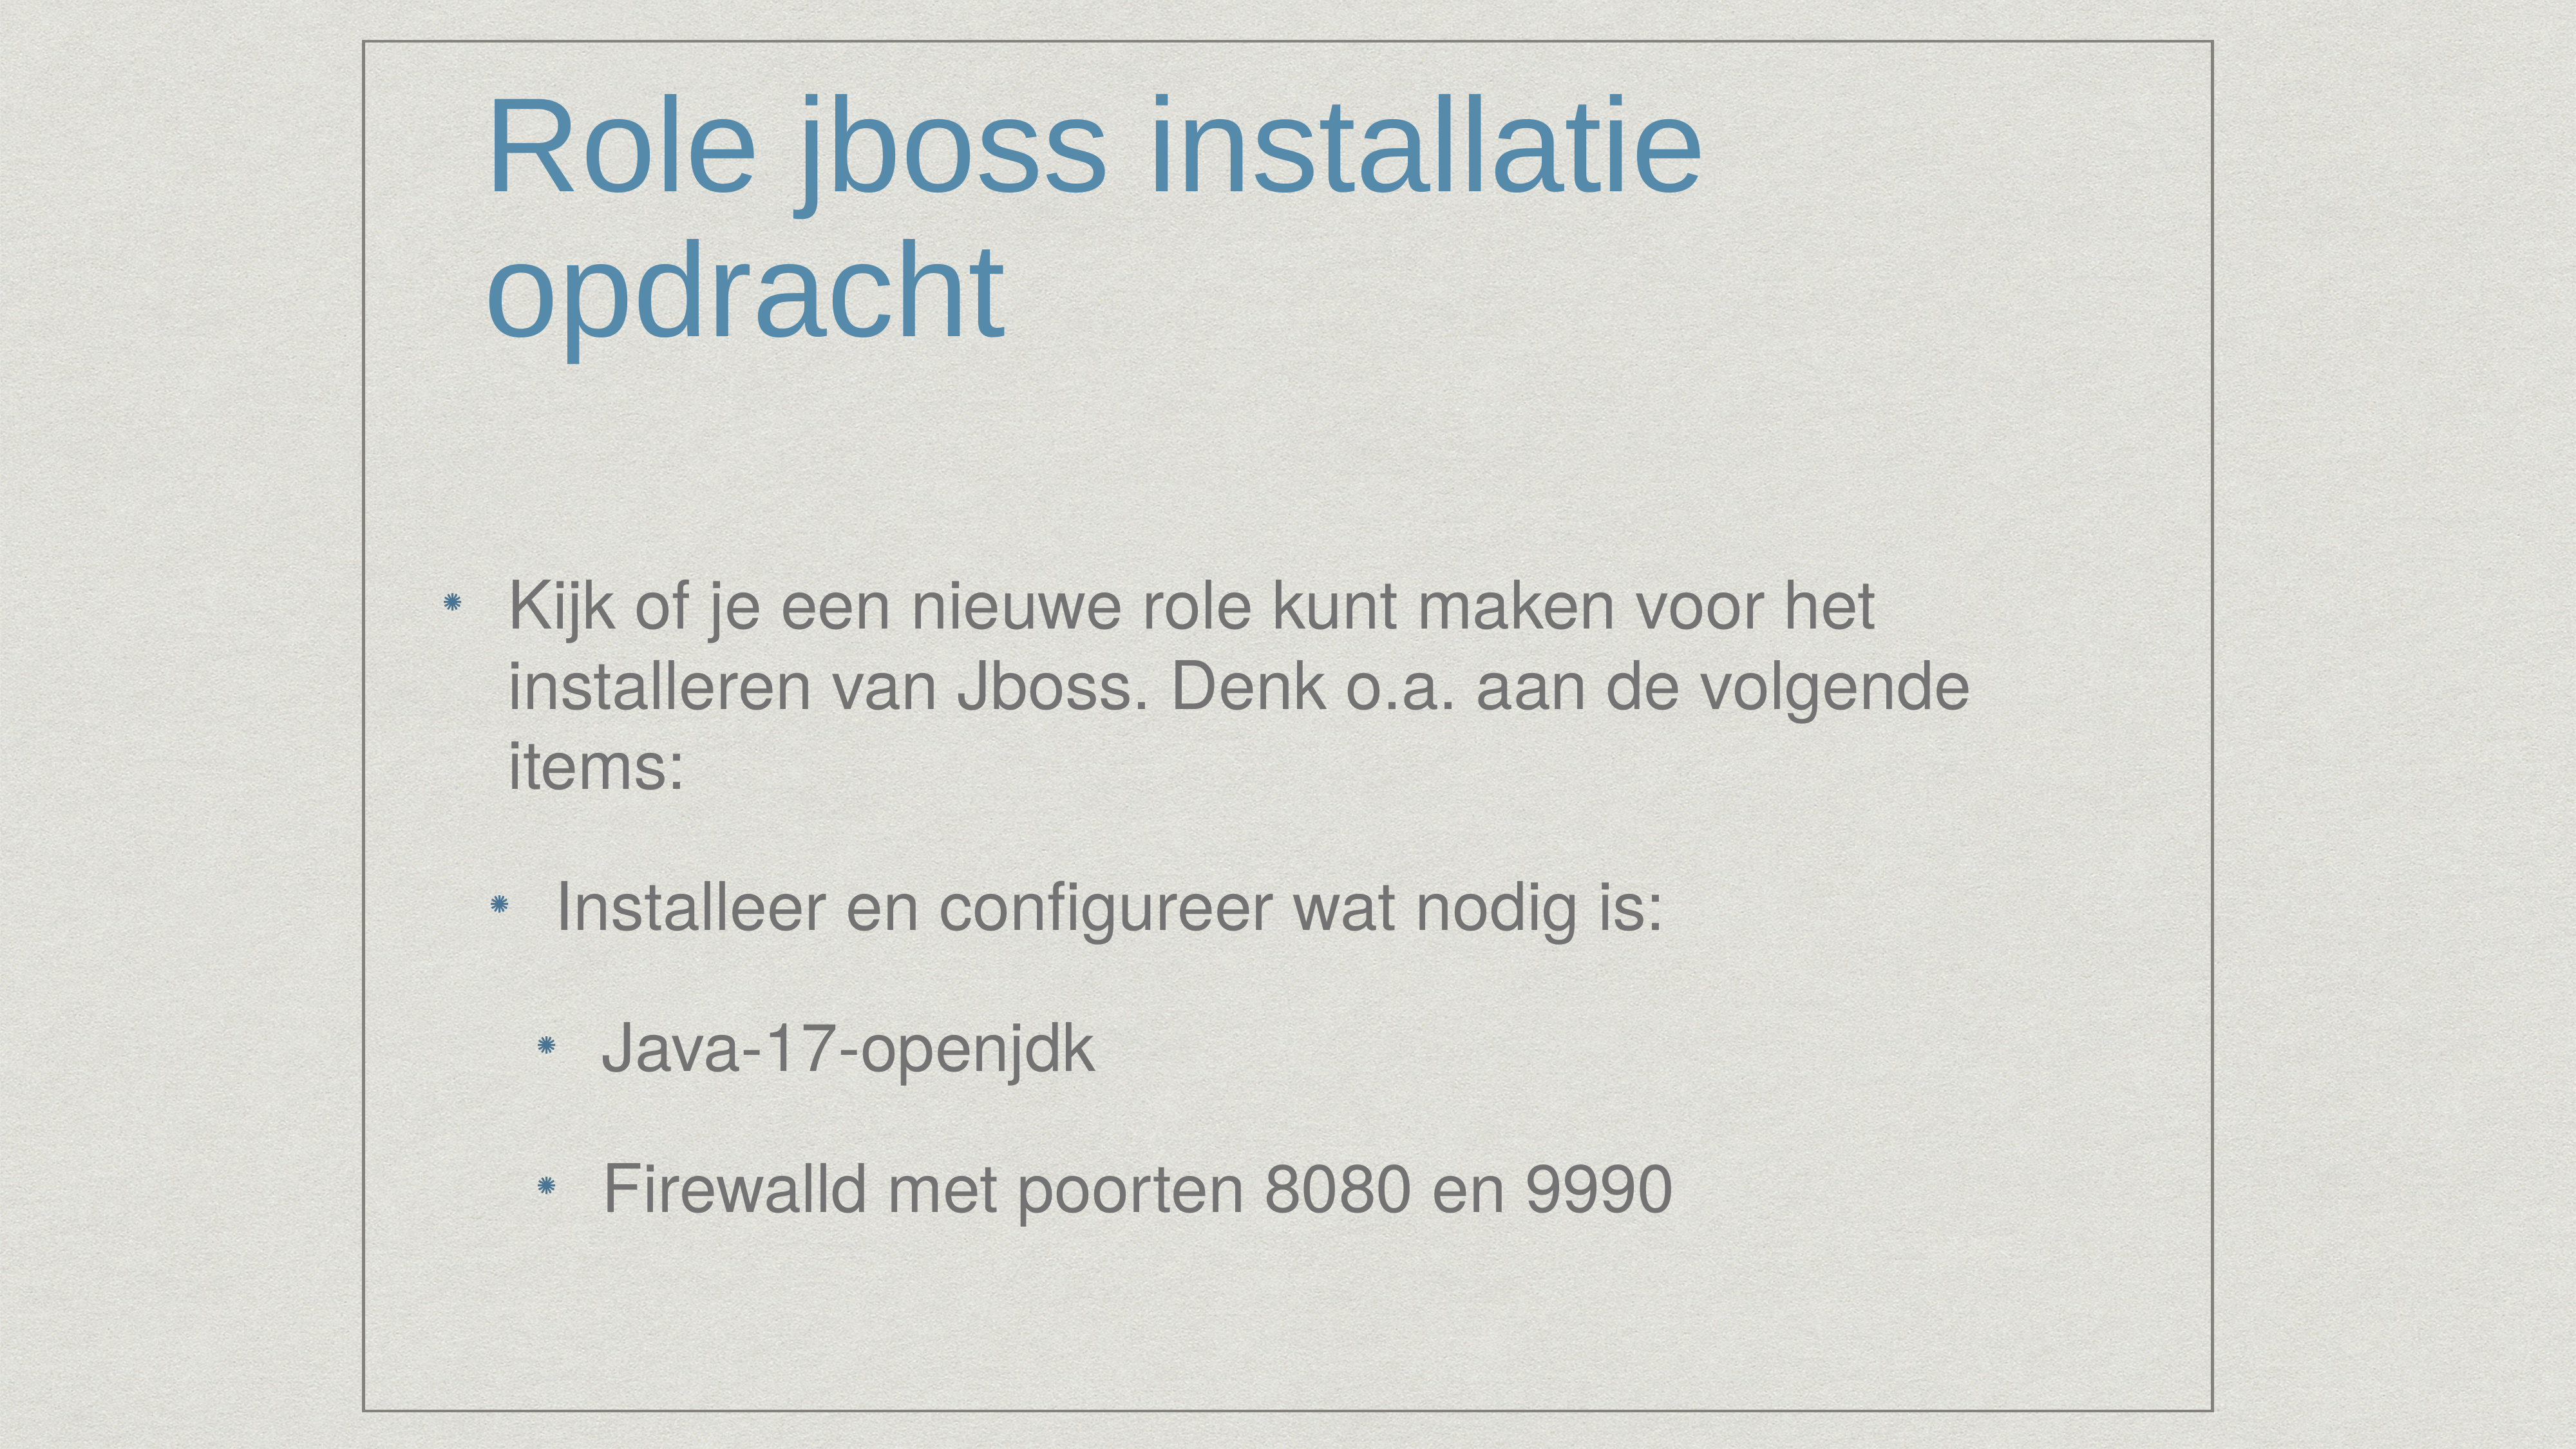

# Role jboss installatie opdracht
Kijk of je een nieuwe role kunt maken voor het installeren van Jboss. Denk o.a. aan de volgende items:
Installeer en configureer wat nodig is:
Java-17-openjdk
Firewalld met poorten 8080 en 9990